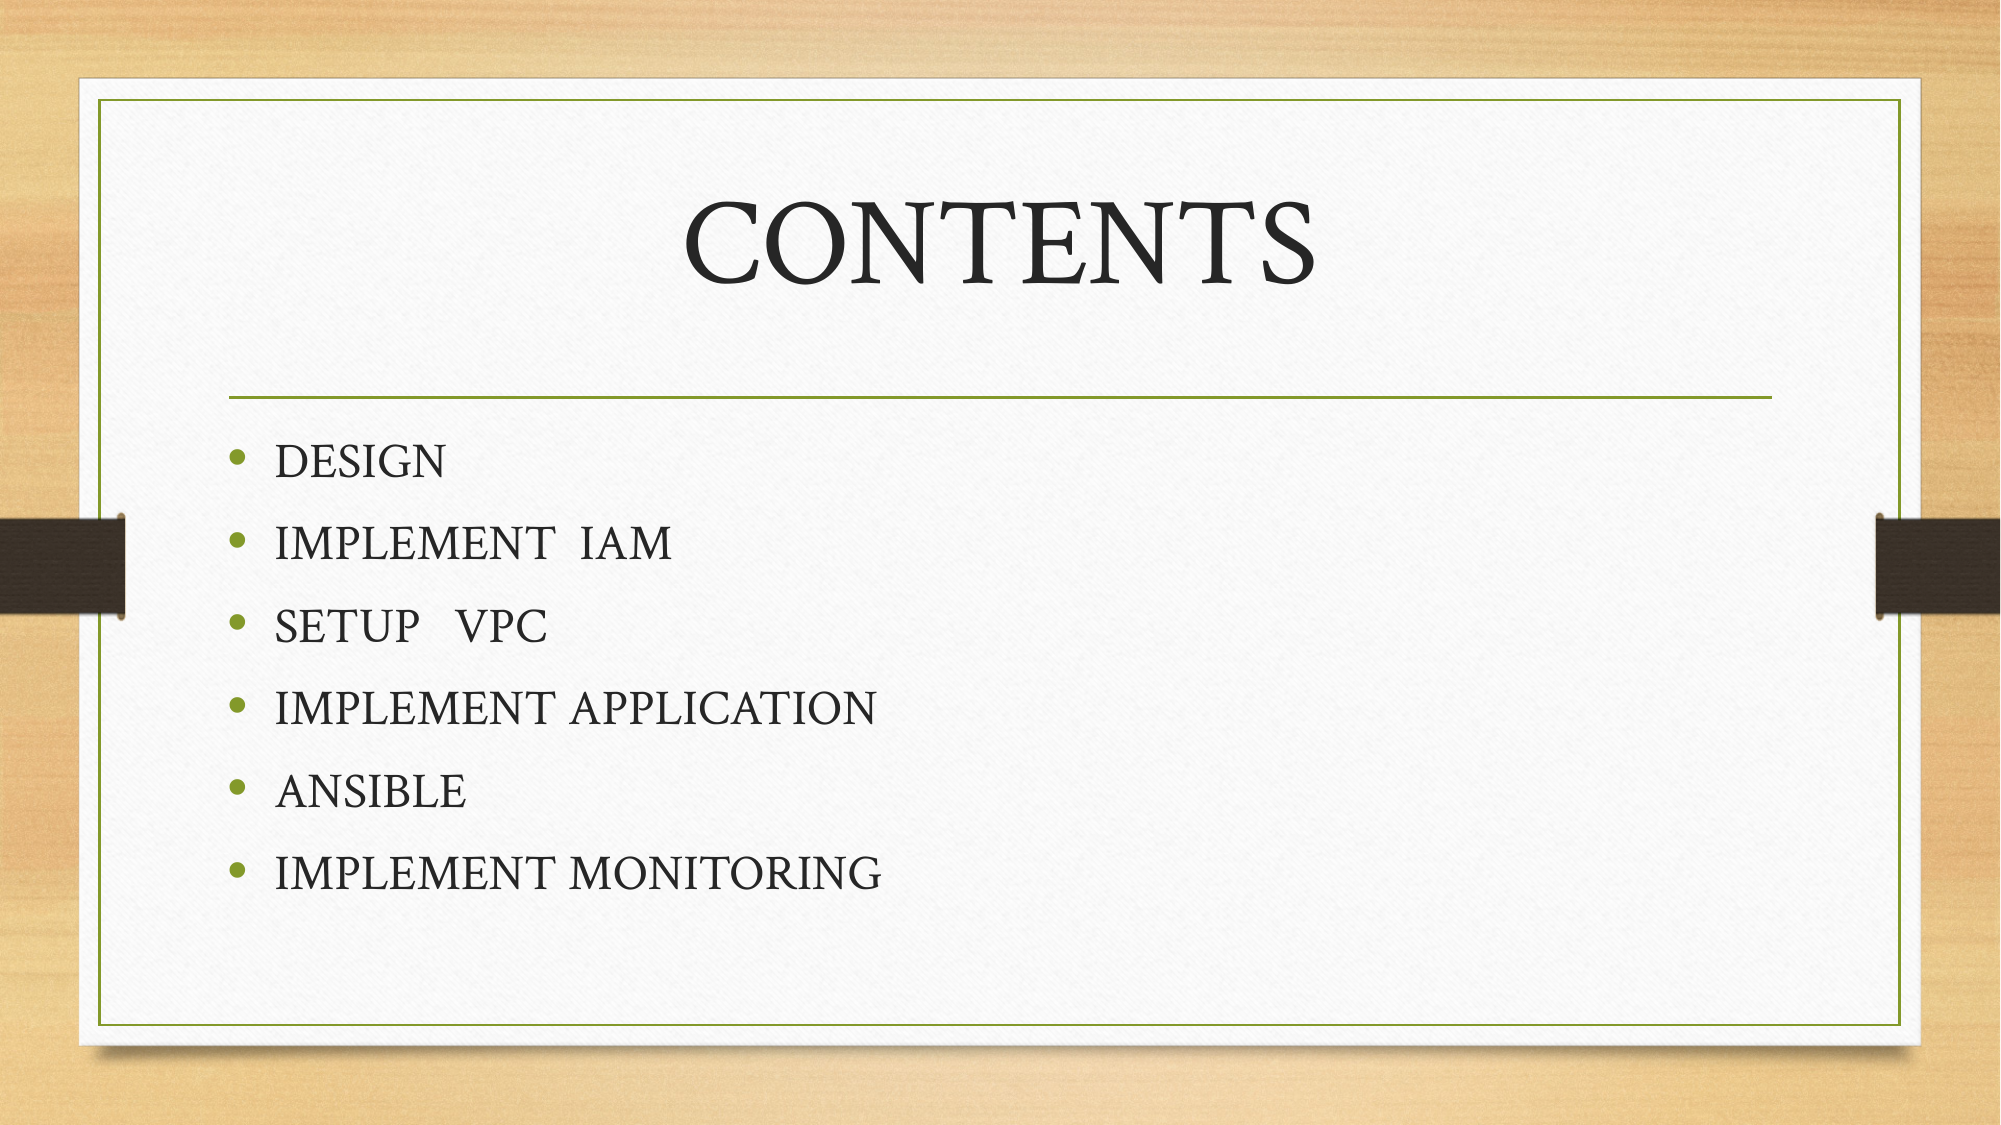

# CONTENTS
DESIGN
IMPLEMENT  IAM
SETUP   VPC
IMPLEMENT APPLICATION
ANSIBLE
IMPLEMENT MONITORING